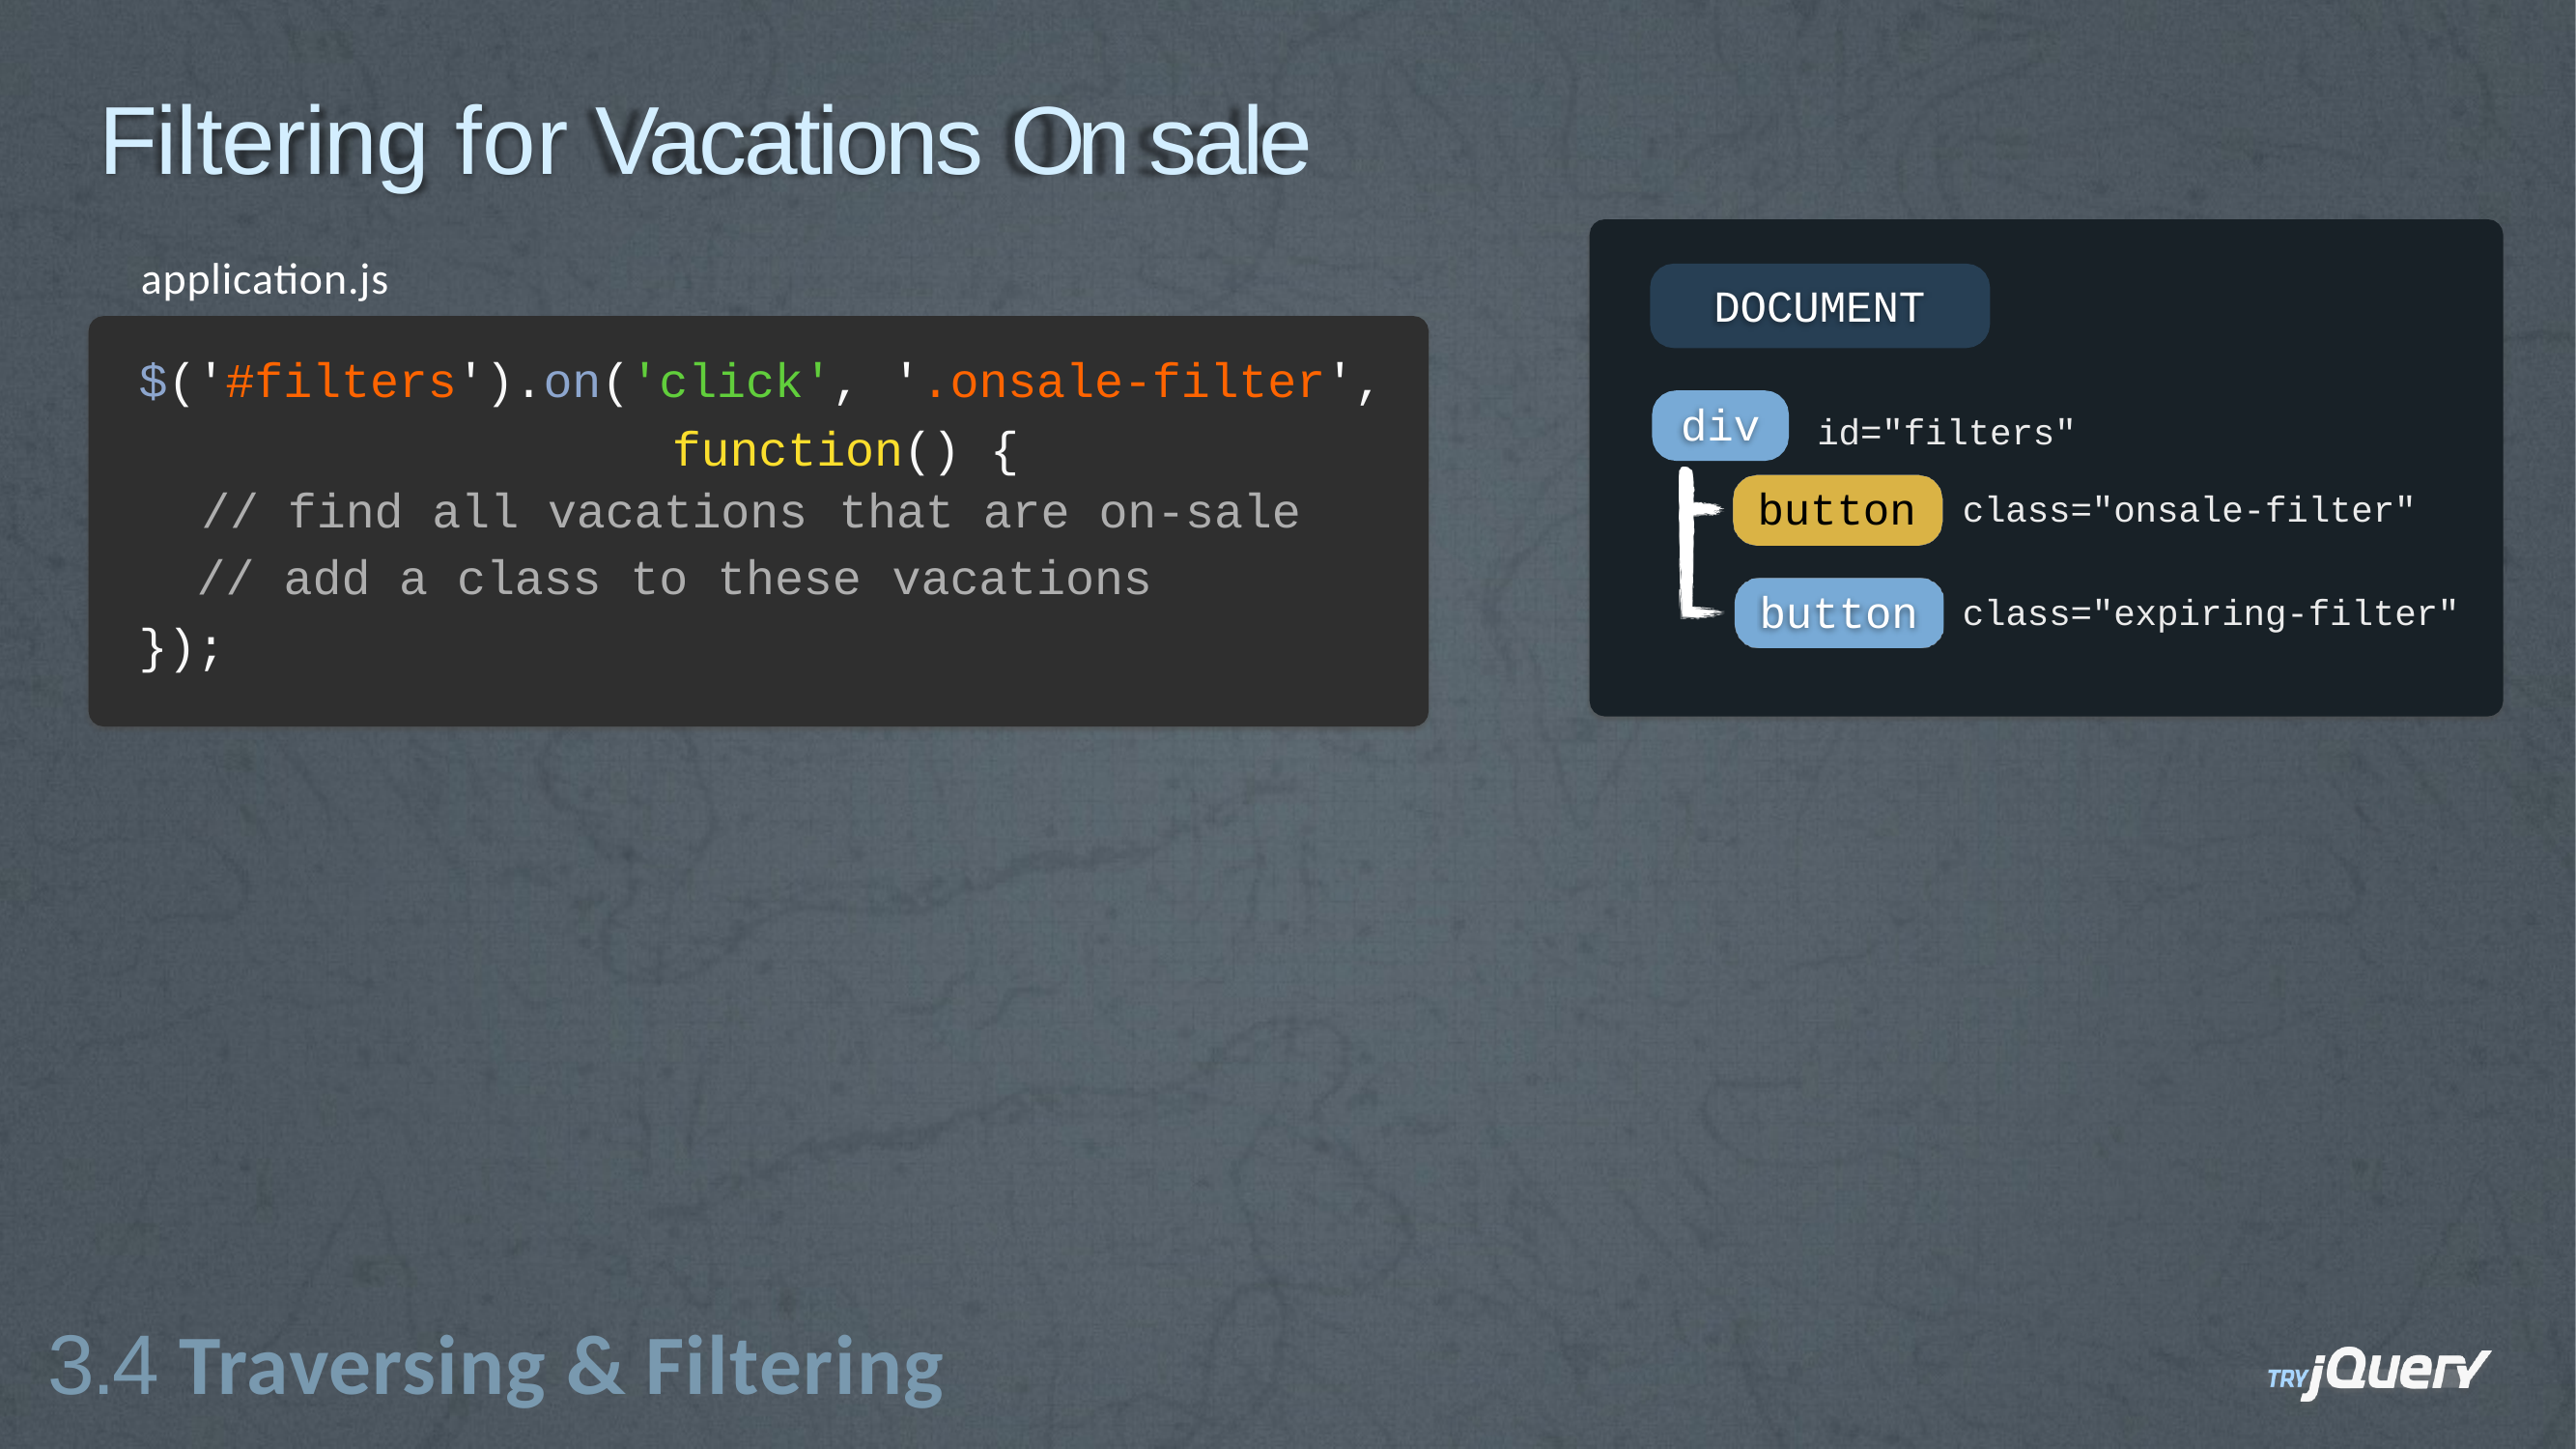

# Filtering for Vacations On sale

application.js

$('#filters').on('click', '.onsale-filter',
function() {

DOCUMENT

div

id="filters"

// find all vacations
//
});
that are on-sale
button
class="onsale-filter"
add a class to these
vacations
button
class="expiring-filter"

3.4 Traversing & Filtering